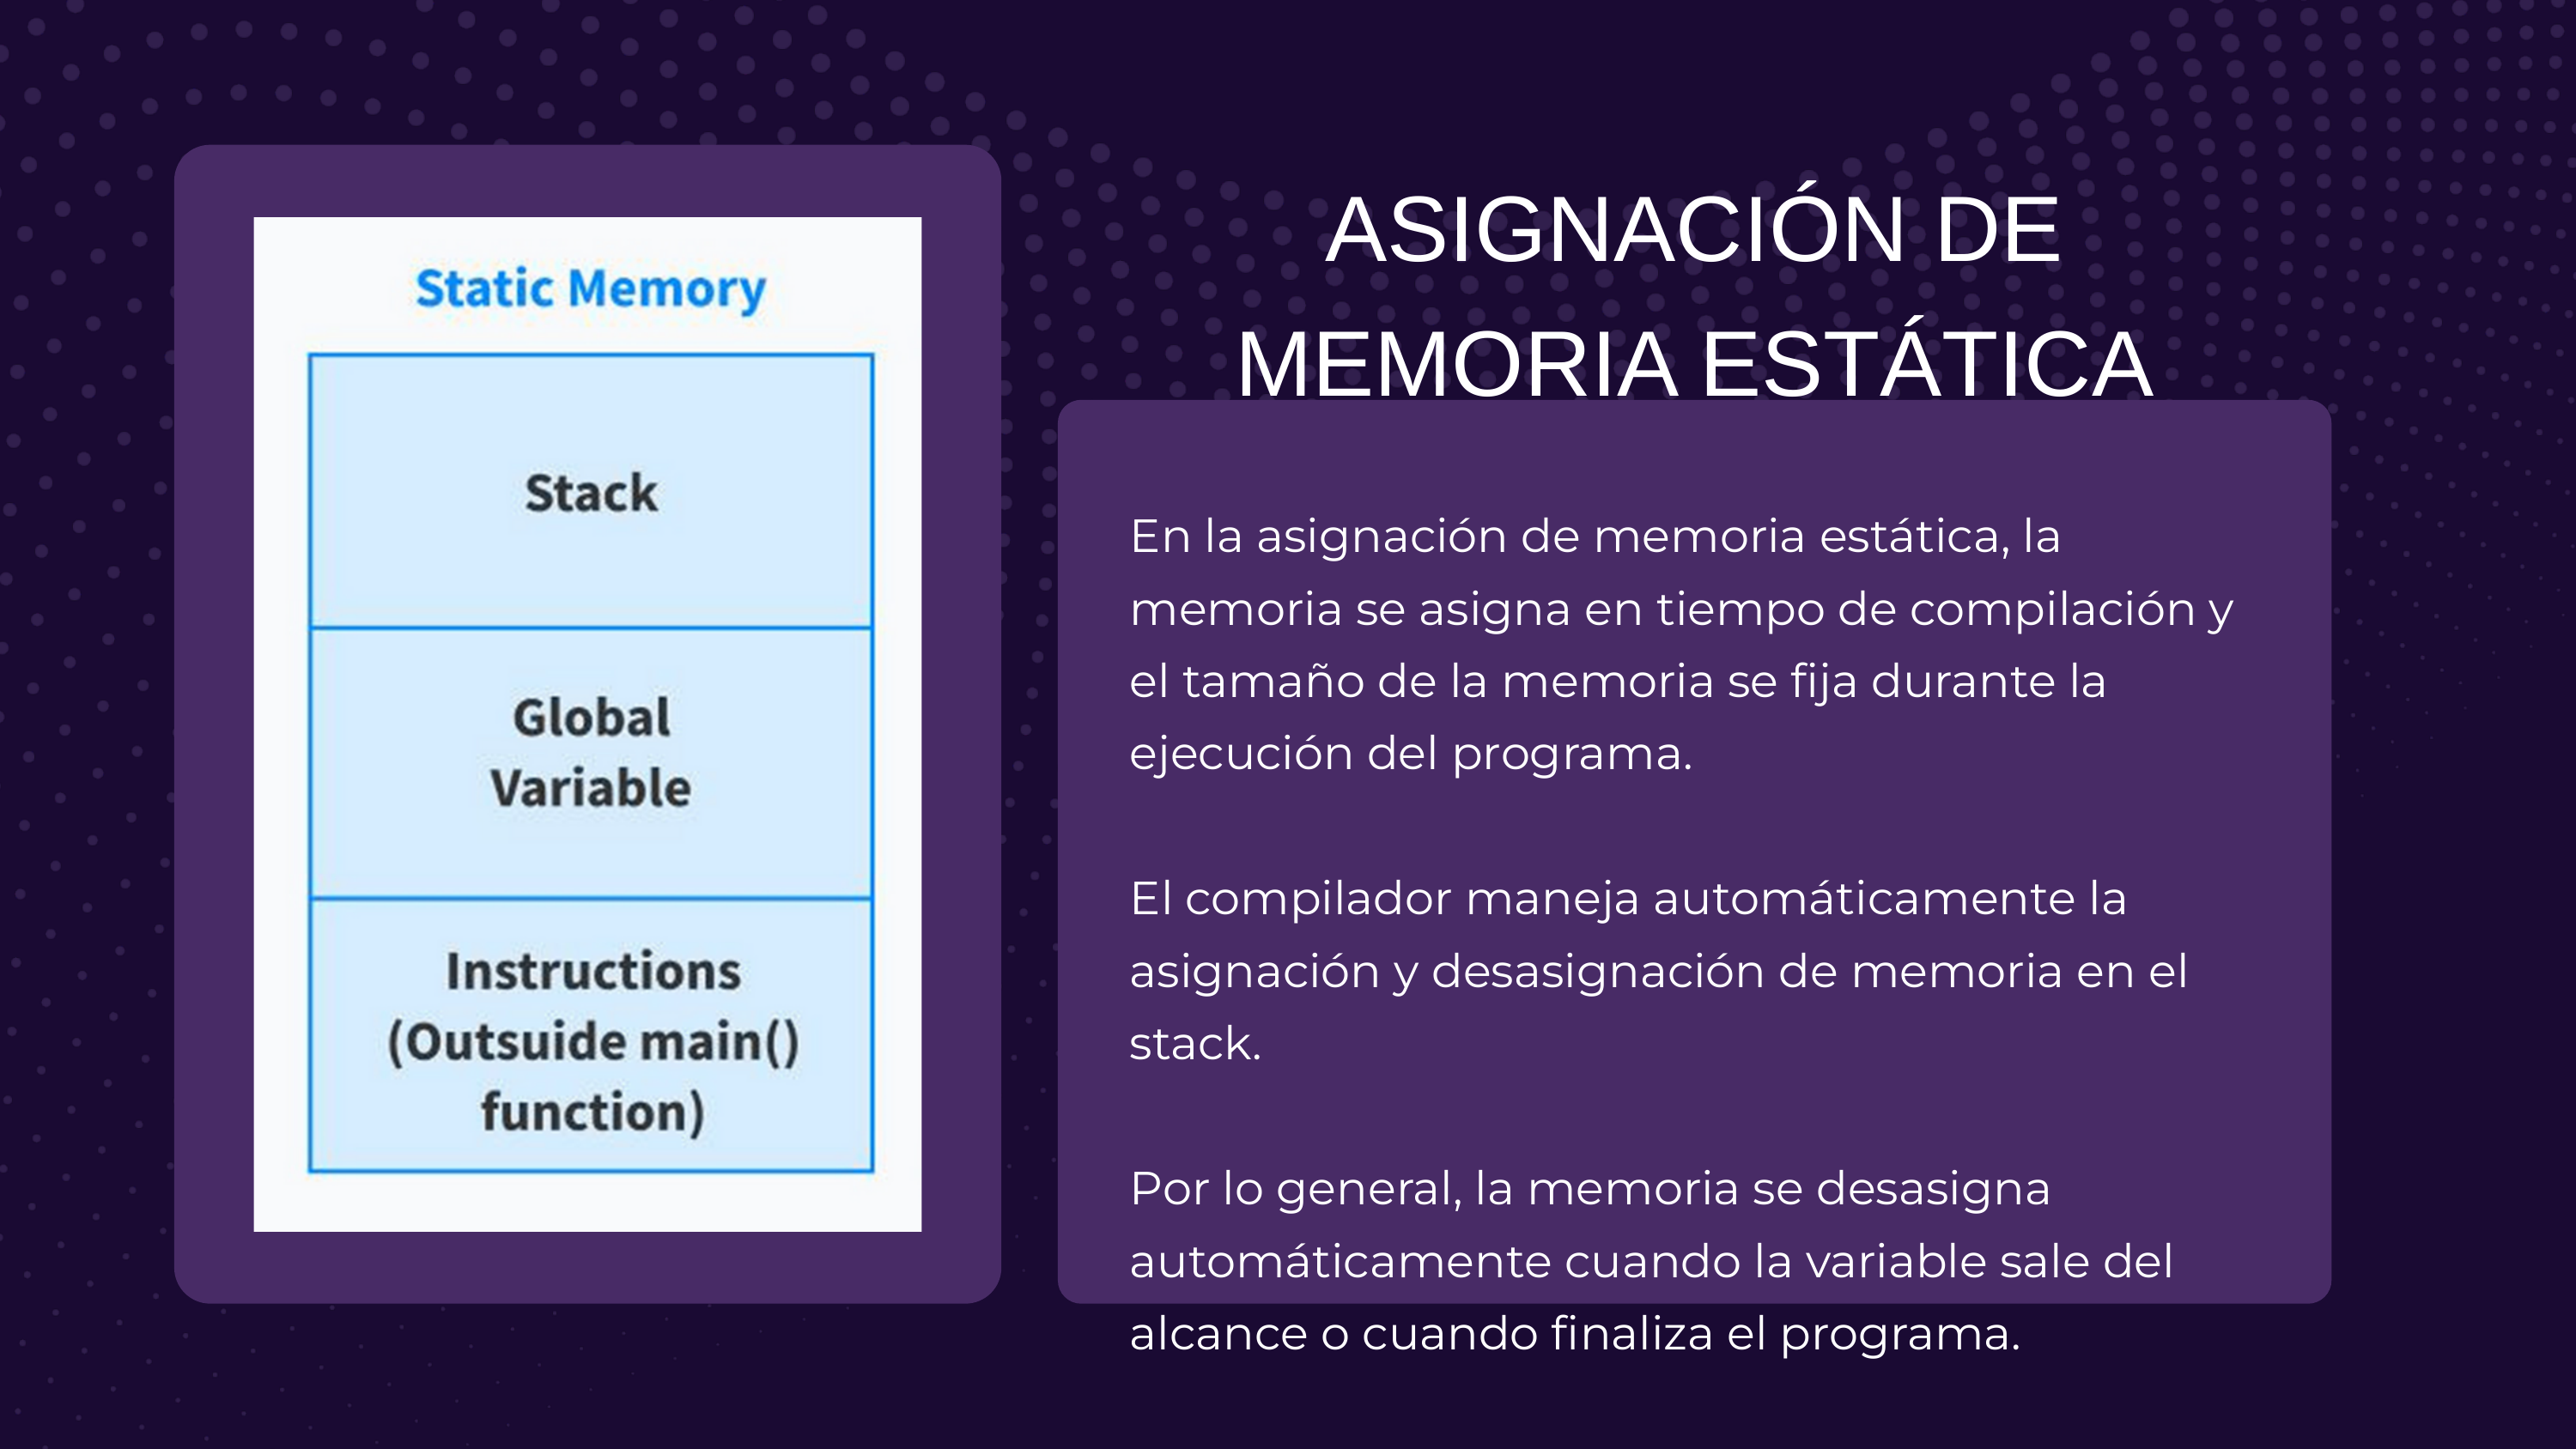

ASIGNACIÓN DE MEMORIA ESTÁTICA

En la asignación de memoria estática, la memoria se asigna en tiempo de compilación y el tamaño de la memoria se fija durante la ejecución del programa.

El compilador maneja automáticamente la asignación y desasignación de memoria en el stack.

Por lo general, la memoria se desasigna automáticamente cuando la variable sale del alcance o cuando finaliza el programa.